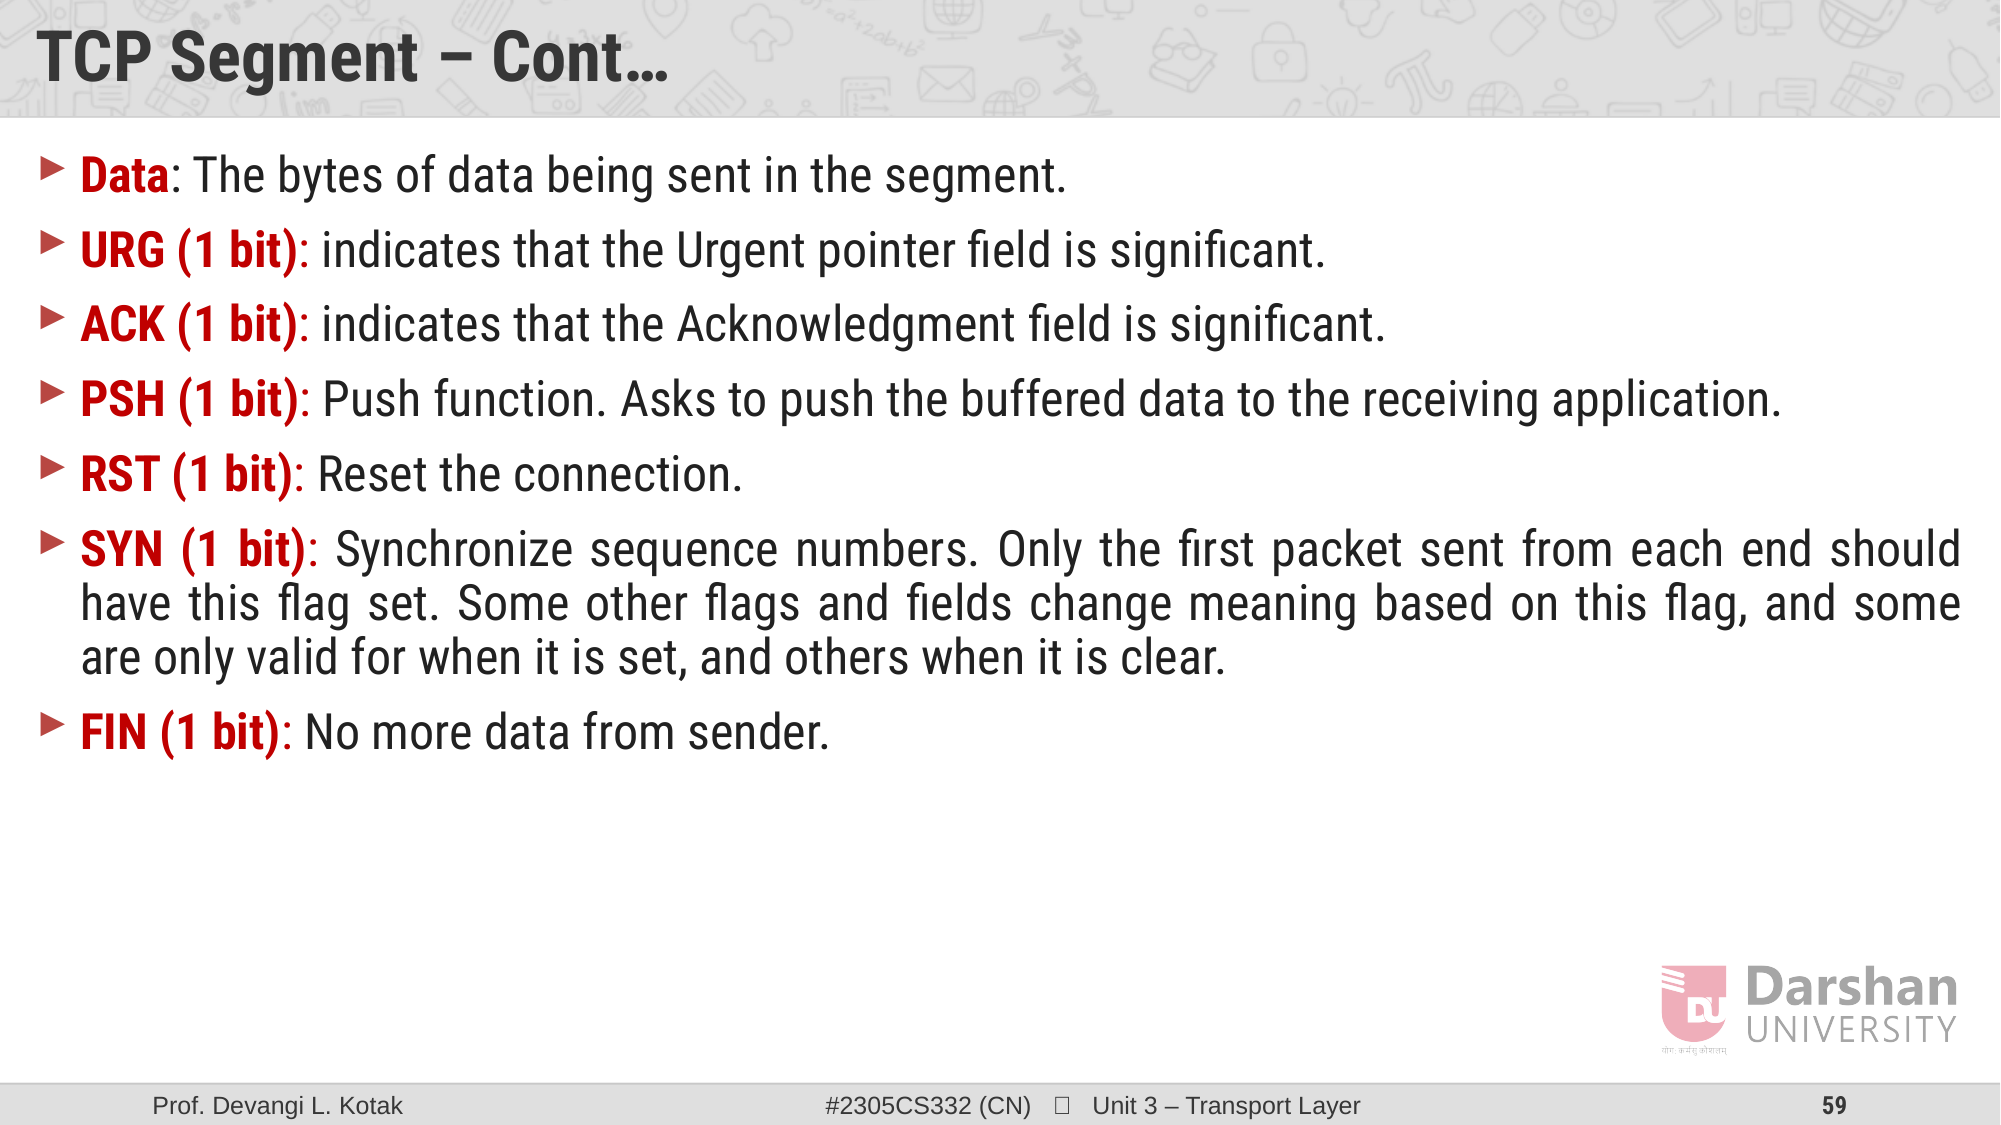

# TCP Segment – Cont…
Data: The bytes of data being sent in the segment.
URG (1 bit): indicates that the Urgent pointer field is significant.
ACK (1 bit): indicates that the Acknowledgment field is significant.
PSH (1 bit): Push function. Asks to push the buffered data to the receiving application.
RST (1 bit): Reset the connection.
SYN (1 bit): Synchronize sequence numbers. Only the first packet sent from each end should have this flag set. Some other flags and fields change meaning based on this flag, and some are only valid for when it is set, and others when it is clear.
FIN (1 bit): No more data from sender.